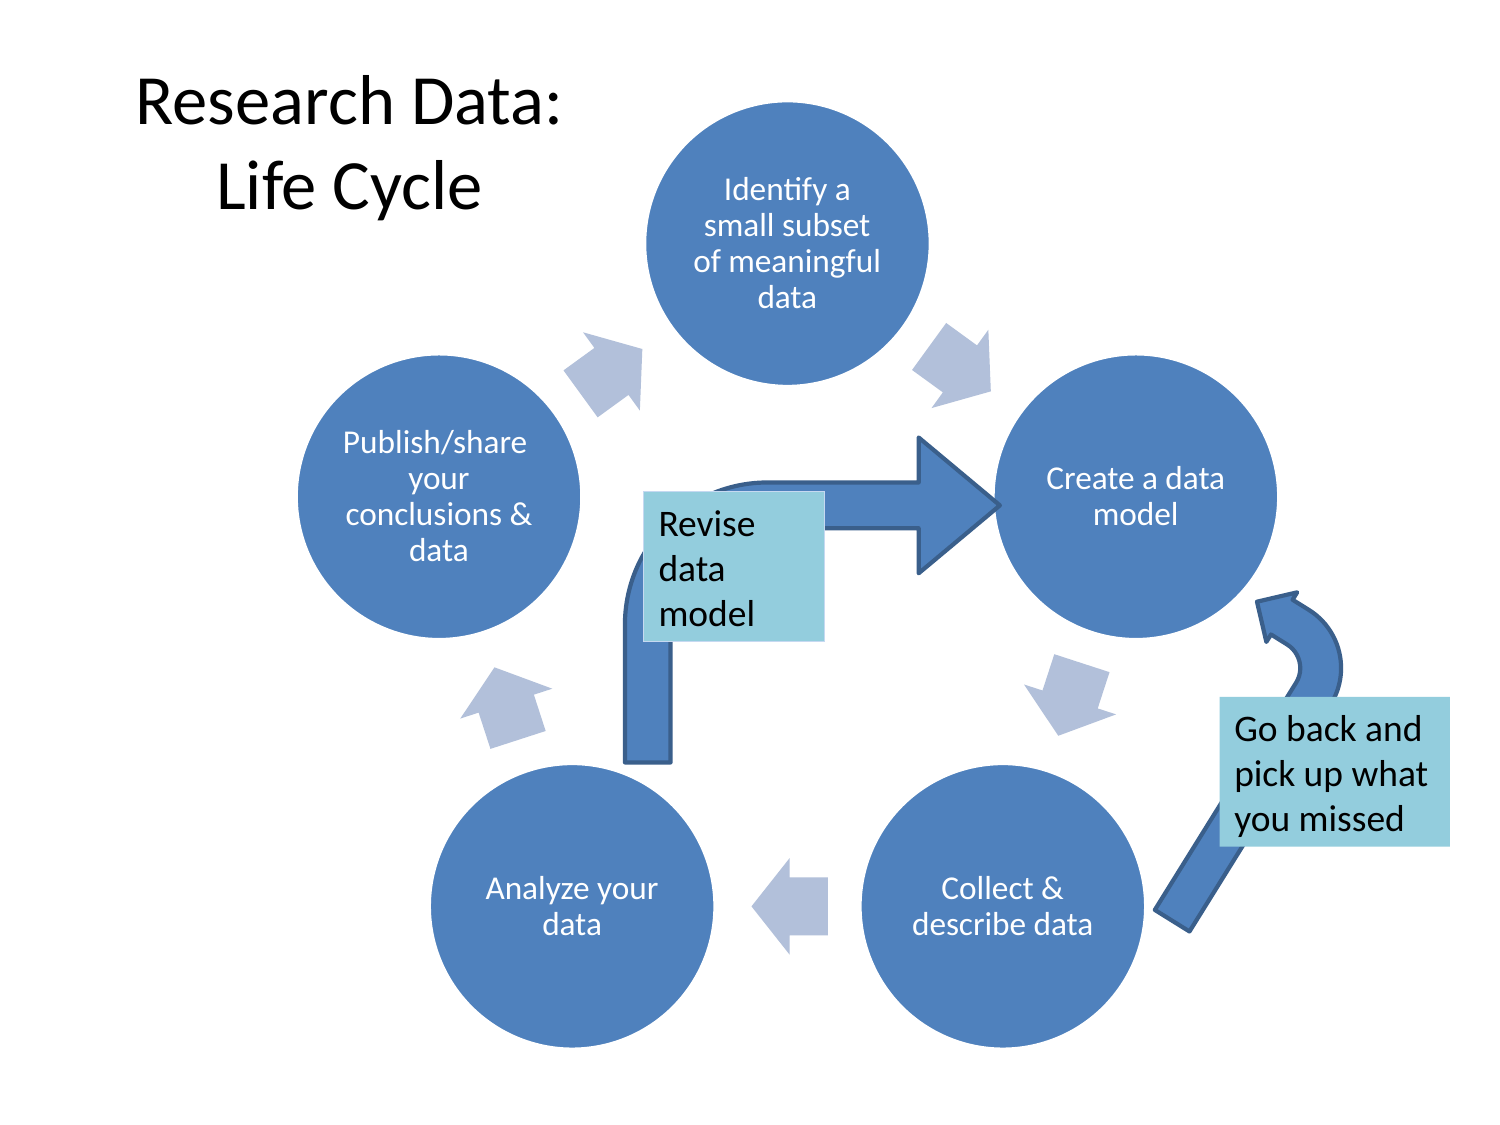

# Research Data: Life Cycle
Identify a small subset of meaningful data

Create a data model

Collect & describe data

Analyze your data

Publish/share  your conclusions & data

Revise data model

Go back and pick up what you missed